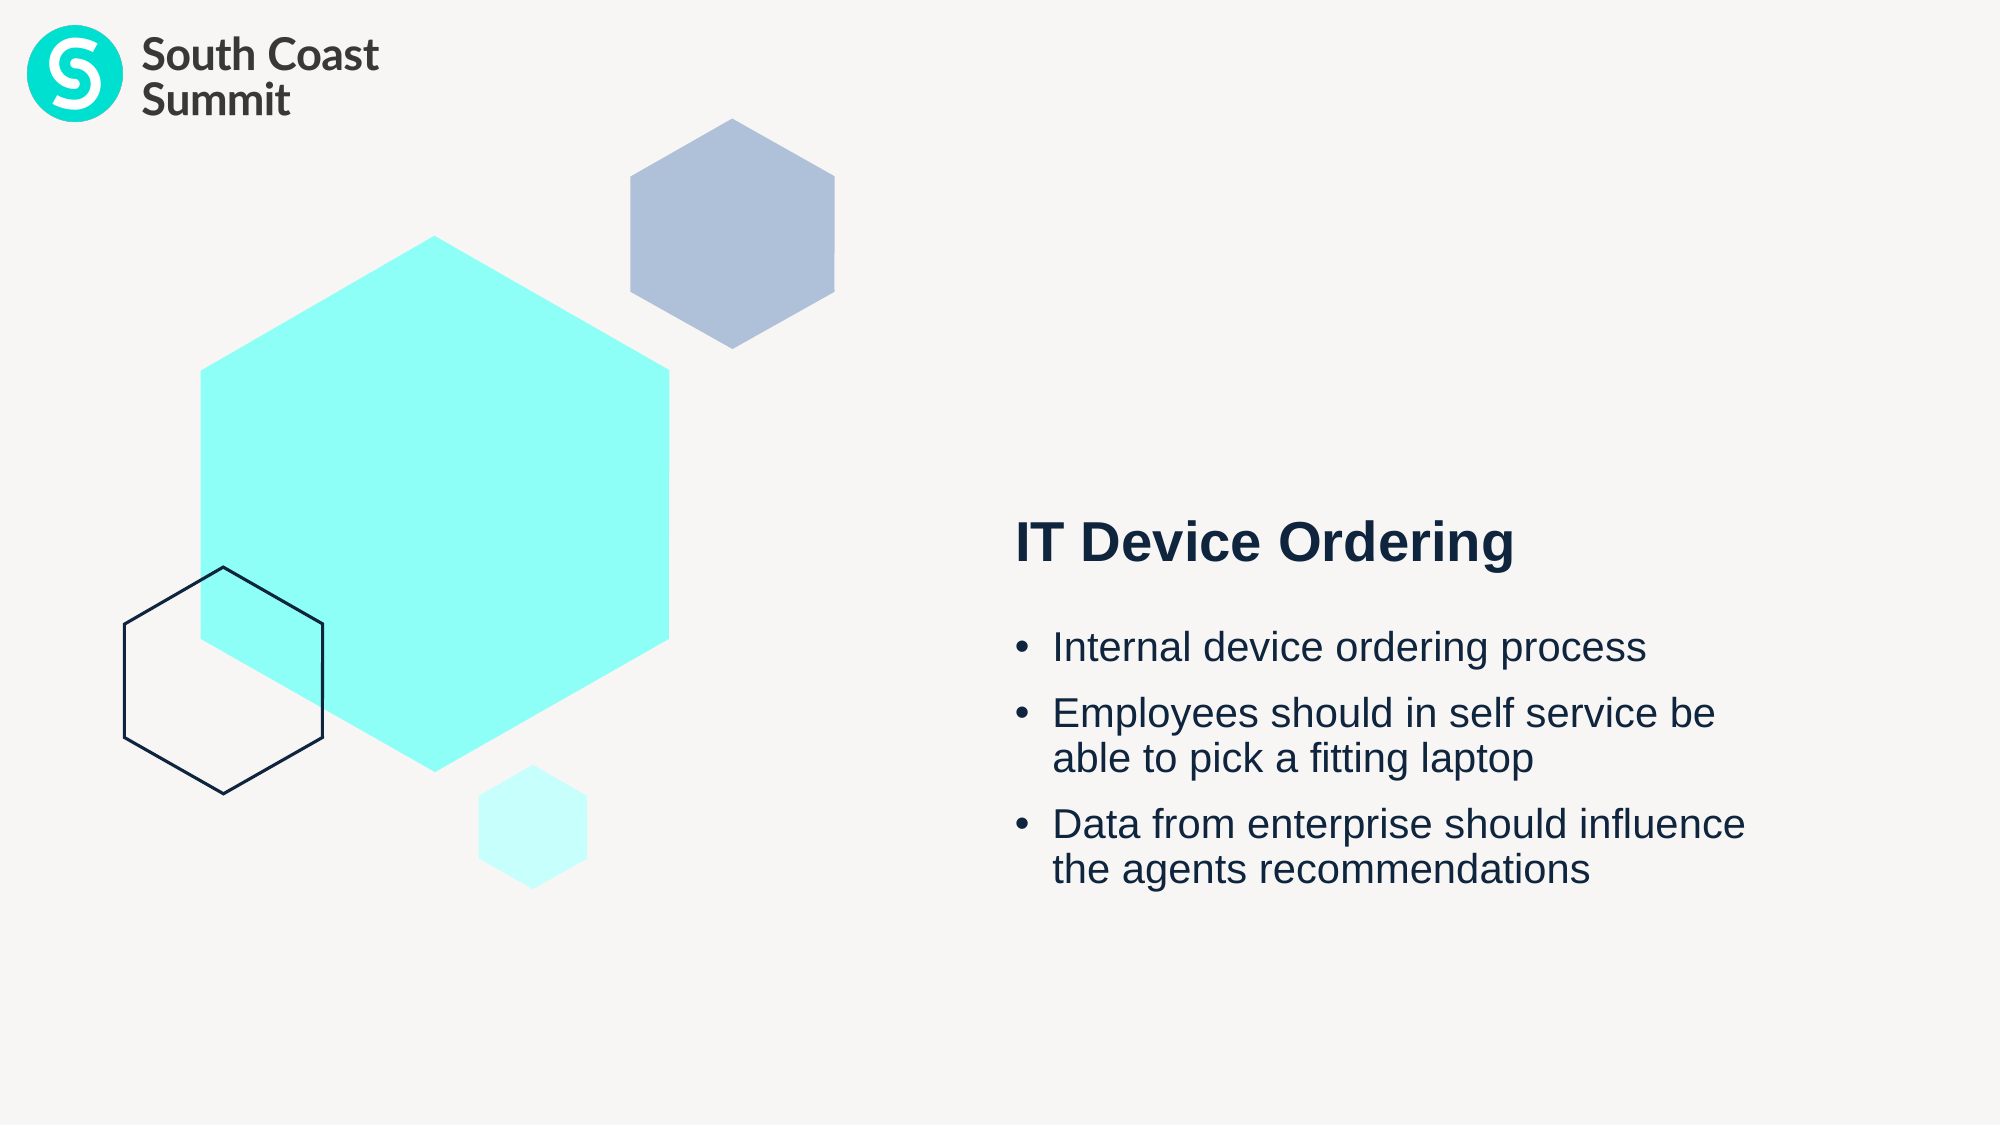

# IT Device Ordering
Internal device ordering process
Employees should in self service be able to pick a fitting laptop
Data from enterprise should influence the agents recommendations